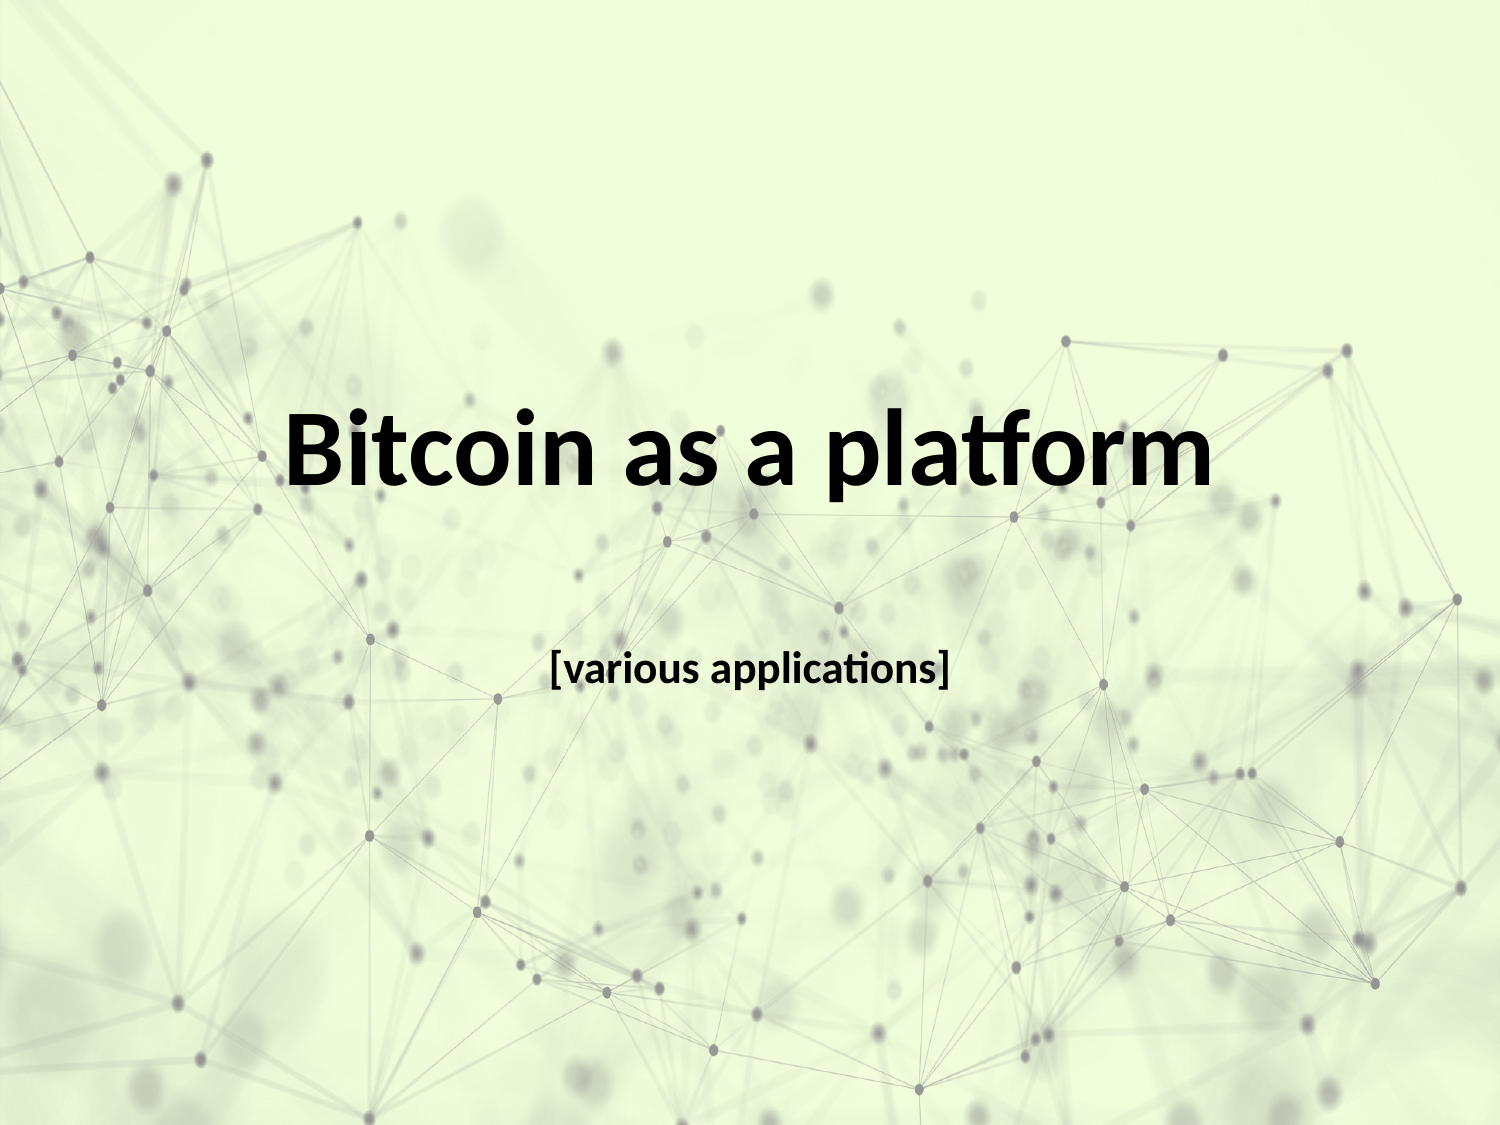

# Bitcoin as a platform [various applications]